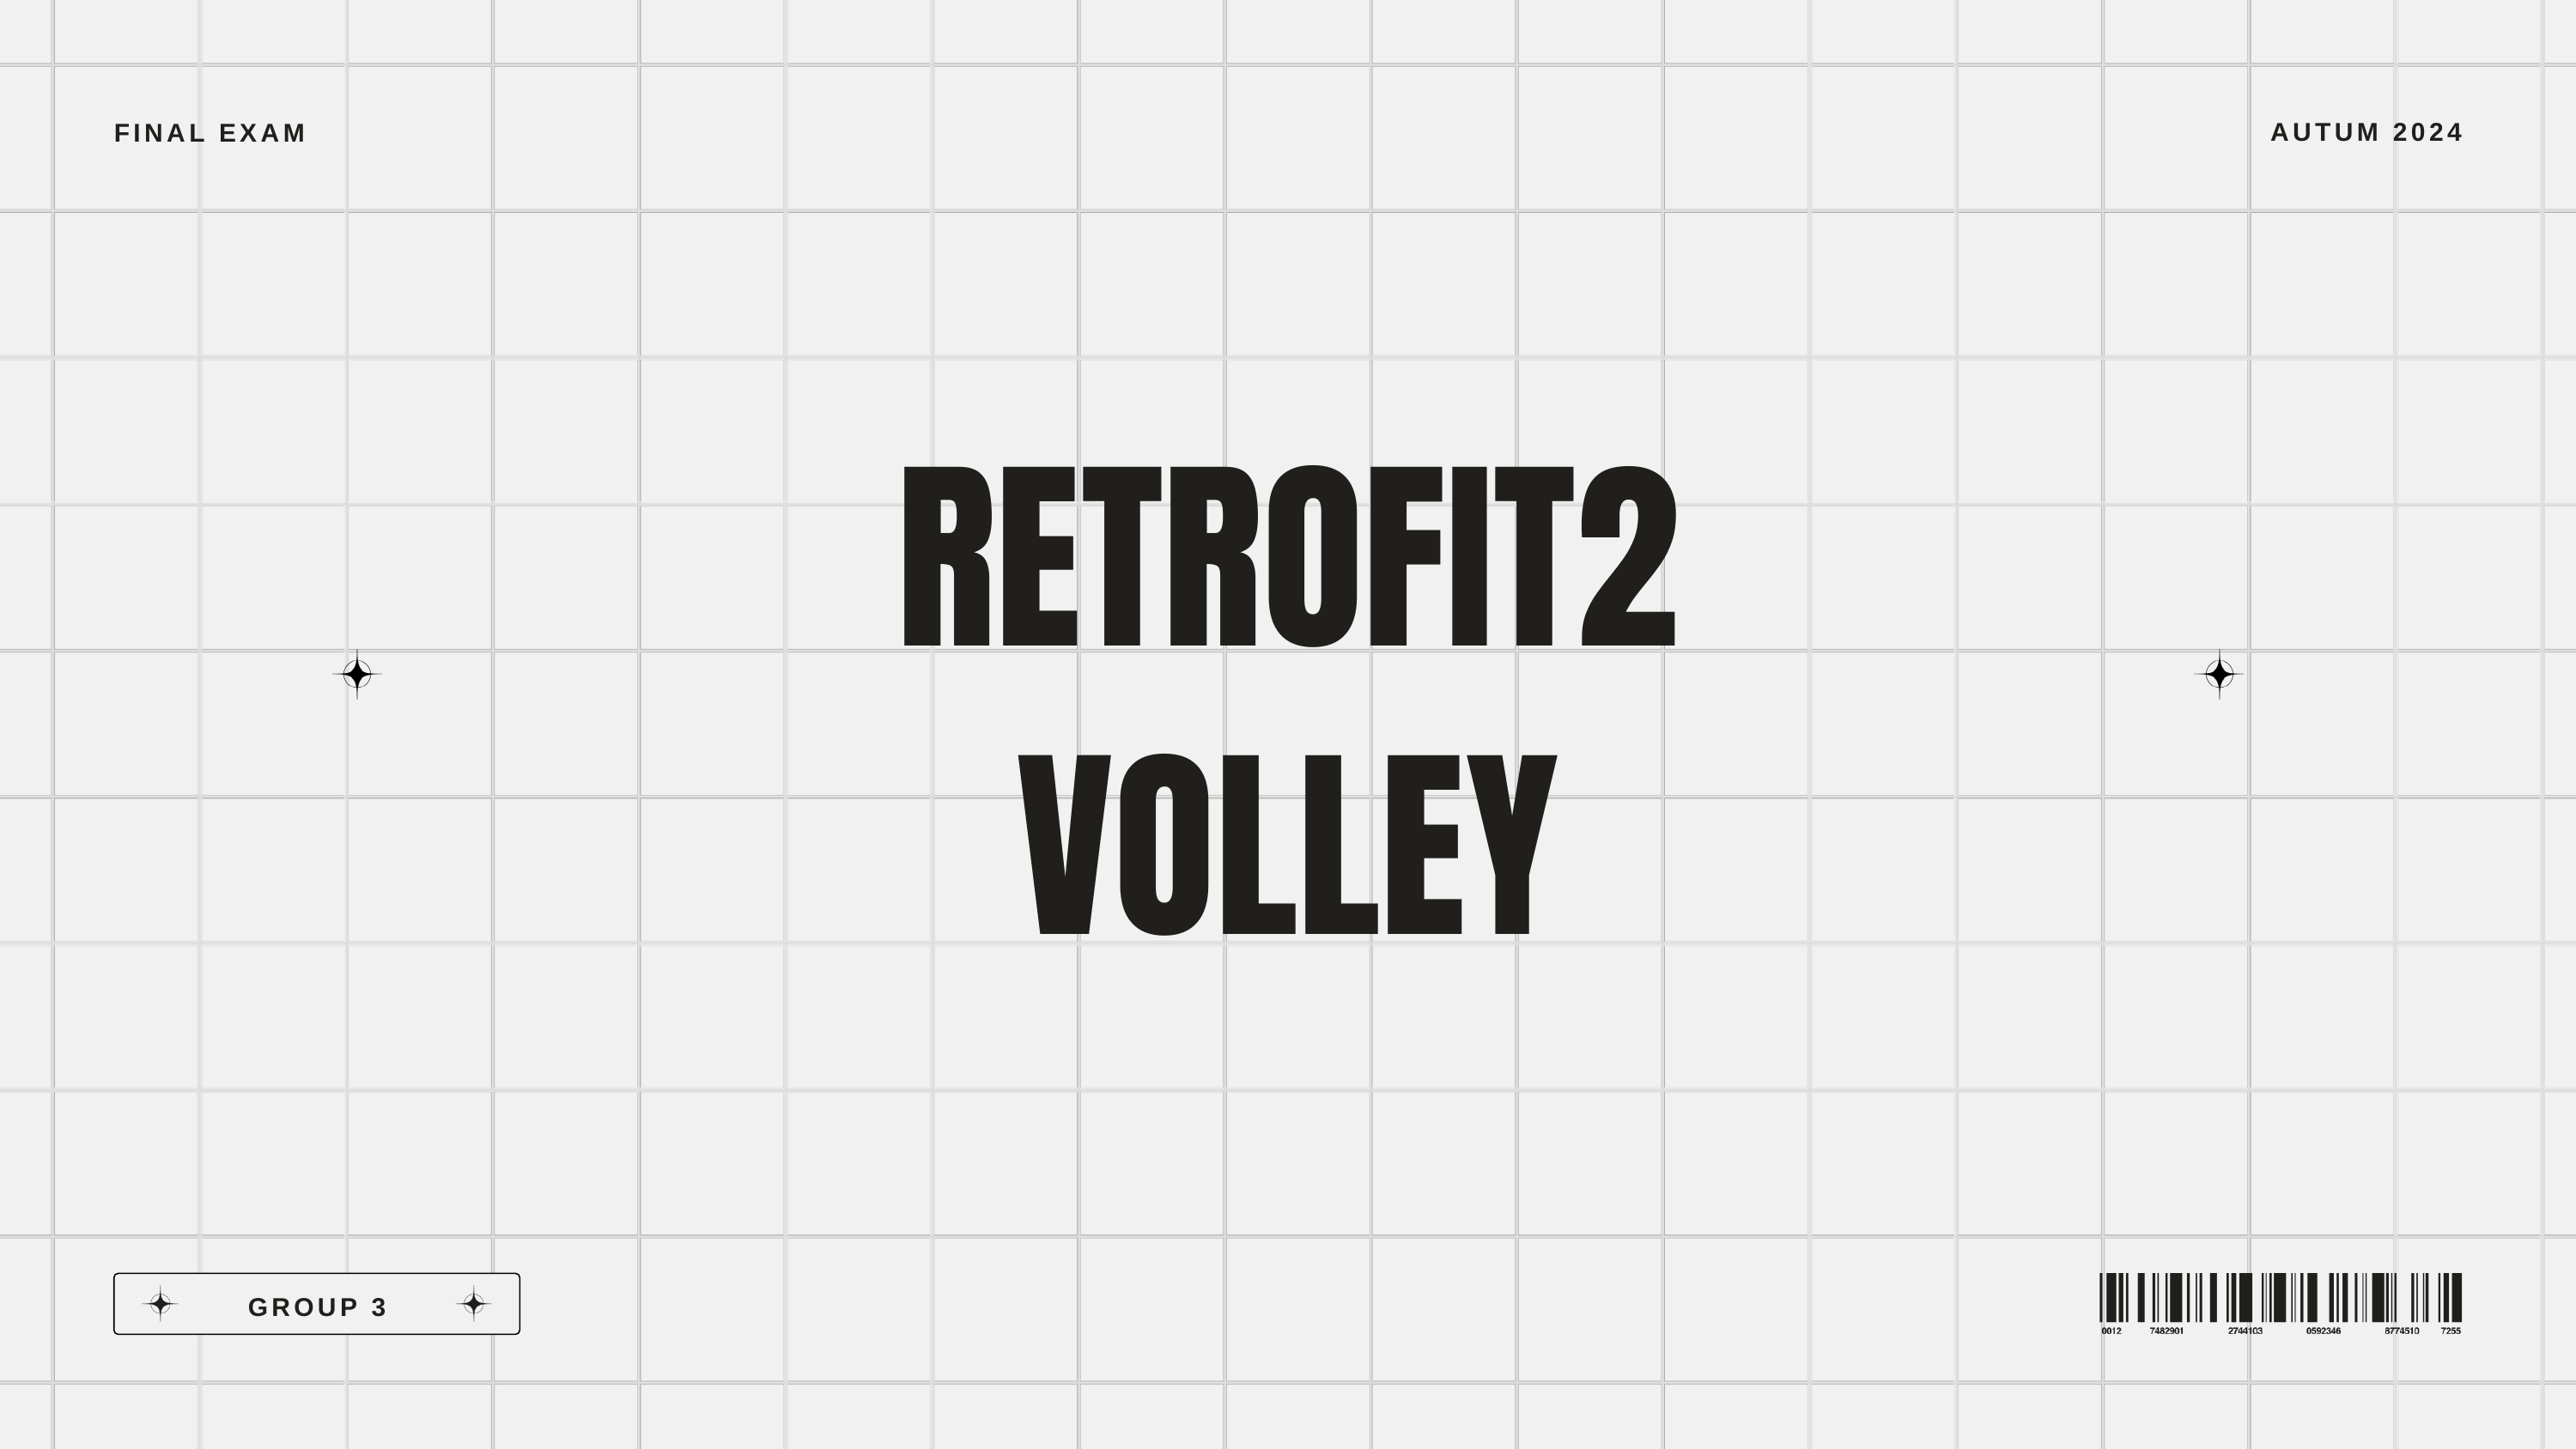

AUTUM 2024
FINAL EXAM
RETROFIT2
VOLLEY

GROUP 3